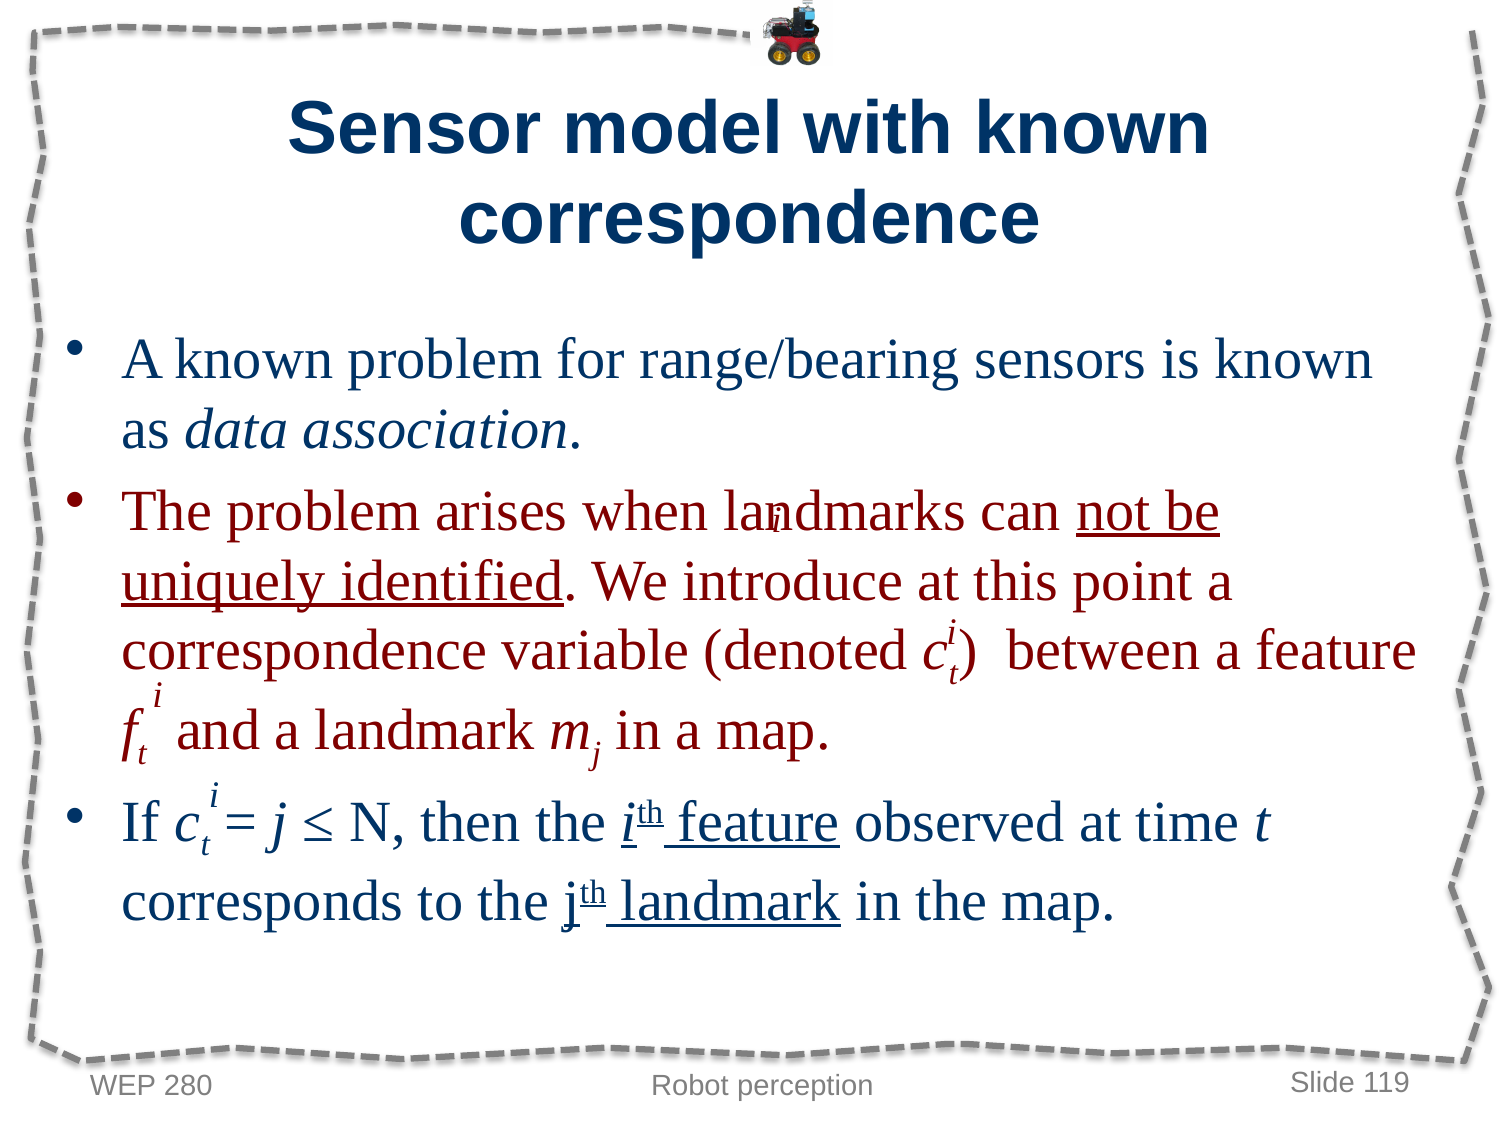

# Sensor model with known correspondence
A known problem for range/bearing sensors is known as data association.
The problem arises when landmarks can not be uniquely identified. We introduce at this point a correspondence variable (denoted ct)  between a feature ft  and a landmark mj in a map.
If ct = j ≤ N, then the ith feature observed at time t corresponds to the jth landmark in the map.
i
i
i
i
WEP 280
Robot perception
Slide 119